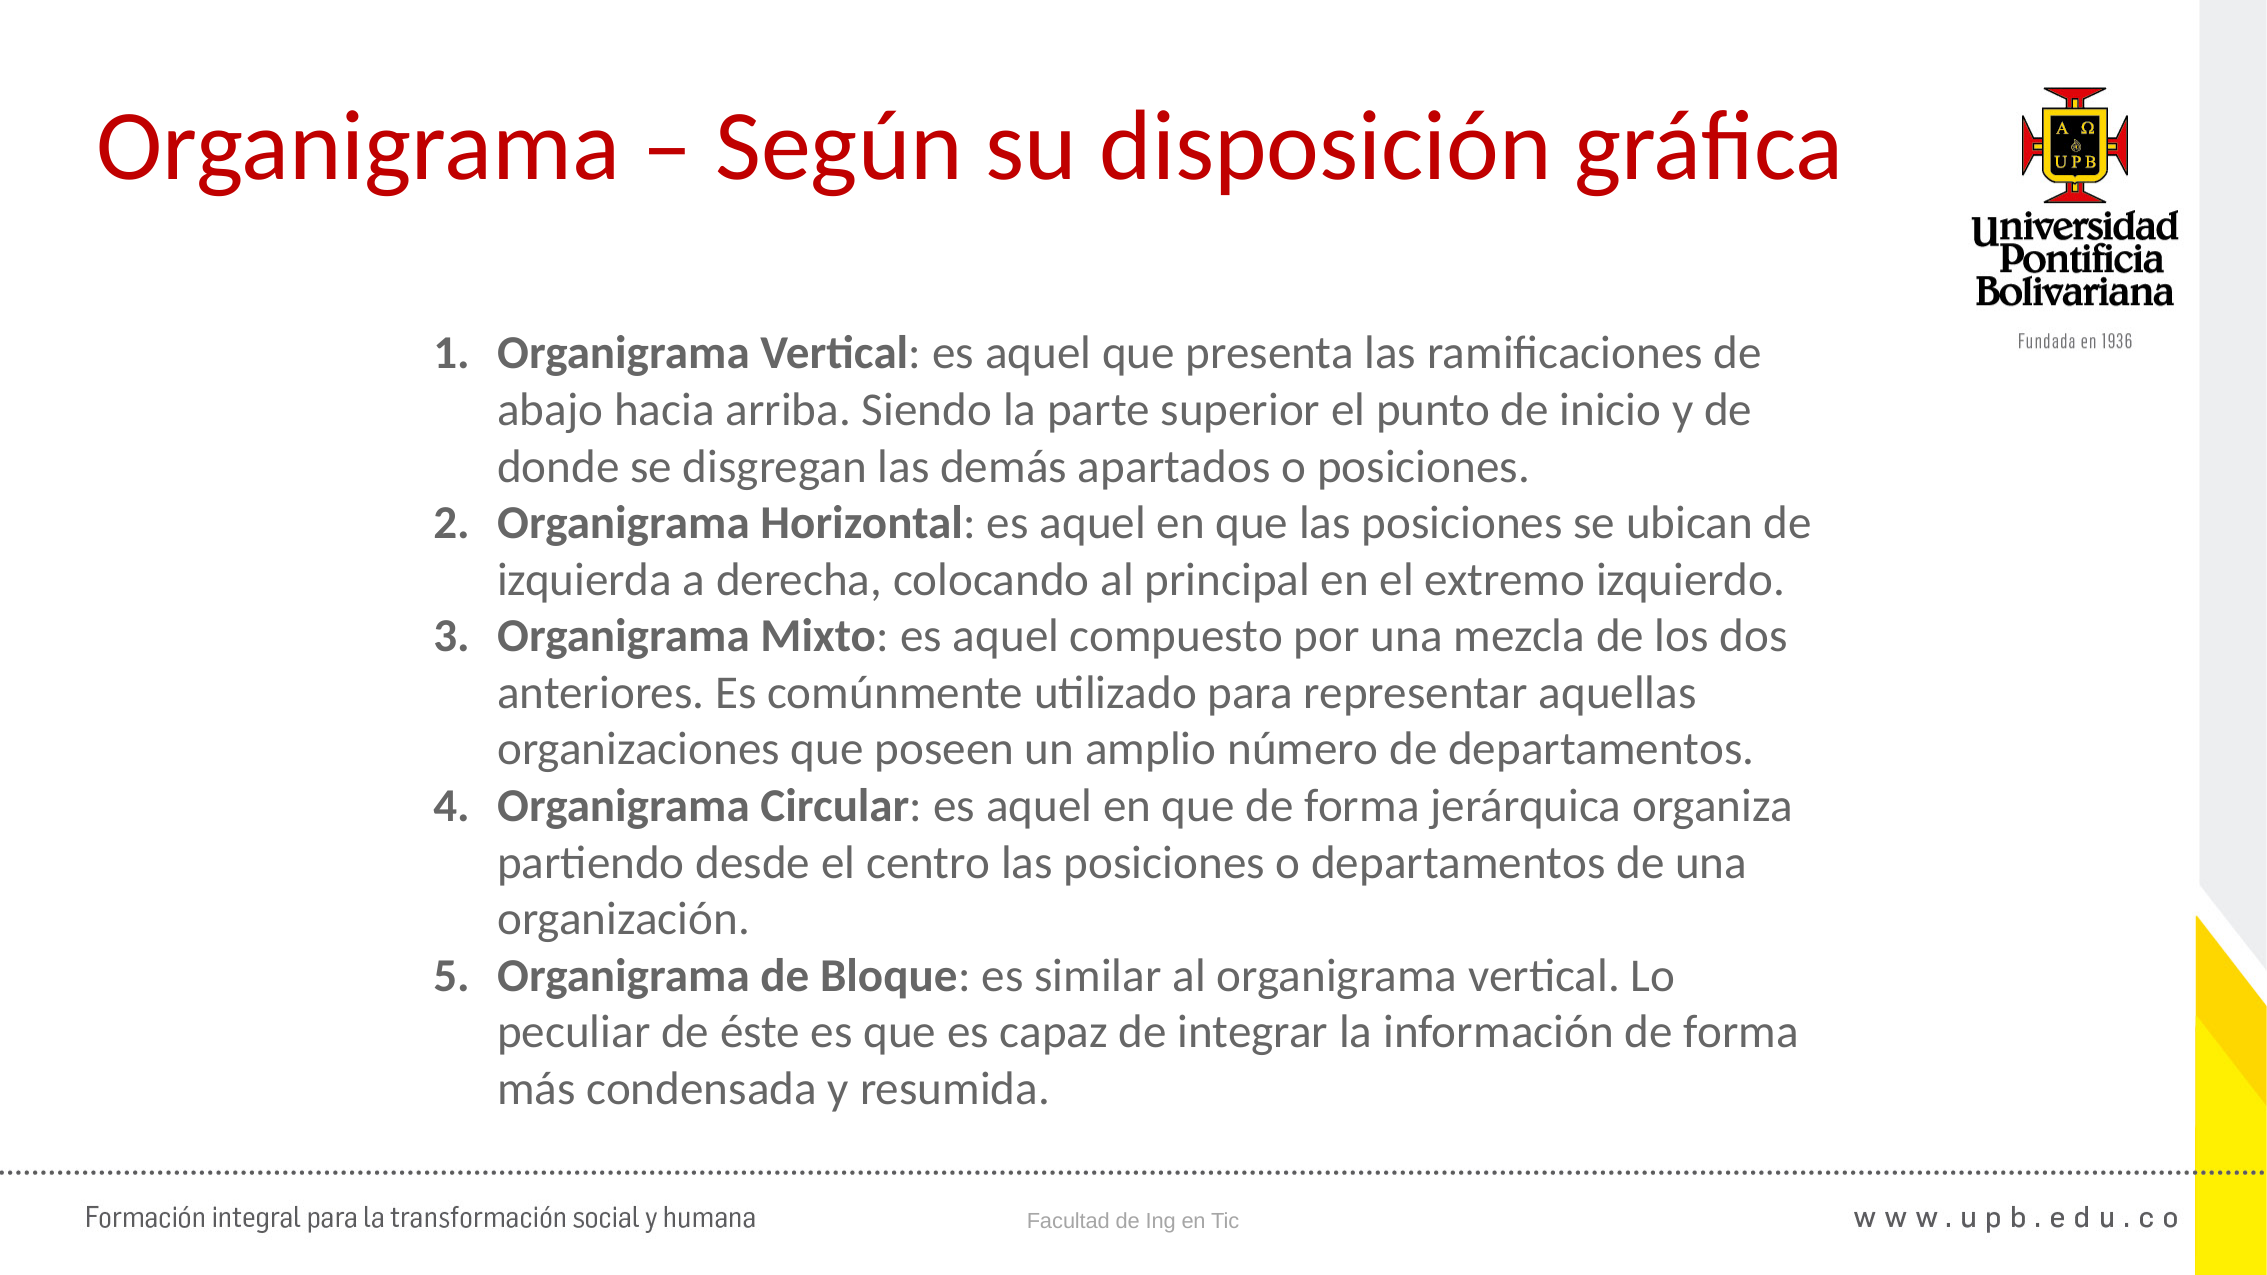

07:52
Teoría de las Organizaciones - Capítulo I: La Empresa
22
# Organigrama – Según su disposición gráfica
Organigrama Vertical: es aquel que presenta las ramificaciones de abajo hacia arriba. Siendo la parte superior el punto de inicio y de donde se disgregan las demás apartados o posiciones.
Organigrama Horizontal: es aquel en que las posiciones se ubican de izquierda a derecha, colocando al principal en el extremo izquierdo.
Organigrama Mixto: es aquel compuesto por una mezcla de los dos anteriores. Es comúnmente utilizado para representar aquellas organizaciones que poseen un amplio número de departamentos.
Organigrama Circular: es aquel en que de forma jerárquica organiza partiendo desde el centro las posiciones o departamentos de una organización.
Organigrama de Bloque: es similar al organigrama vertical. Lo peculiar de éste es que es capaz de integrar la información de forma más condensada y resumida.